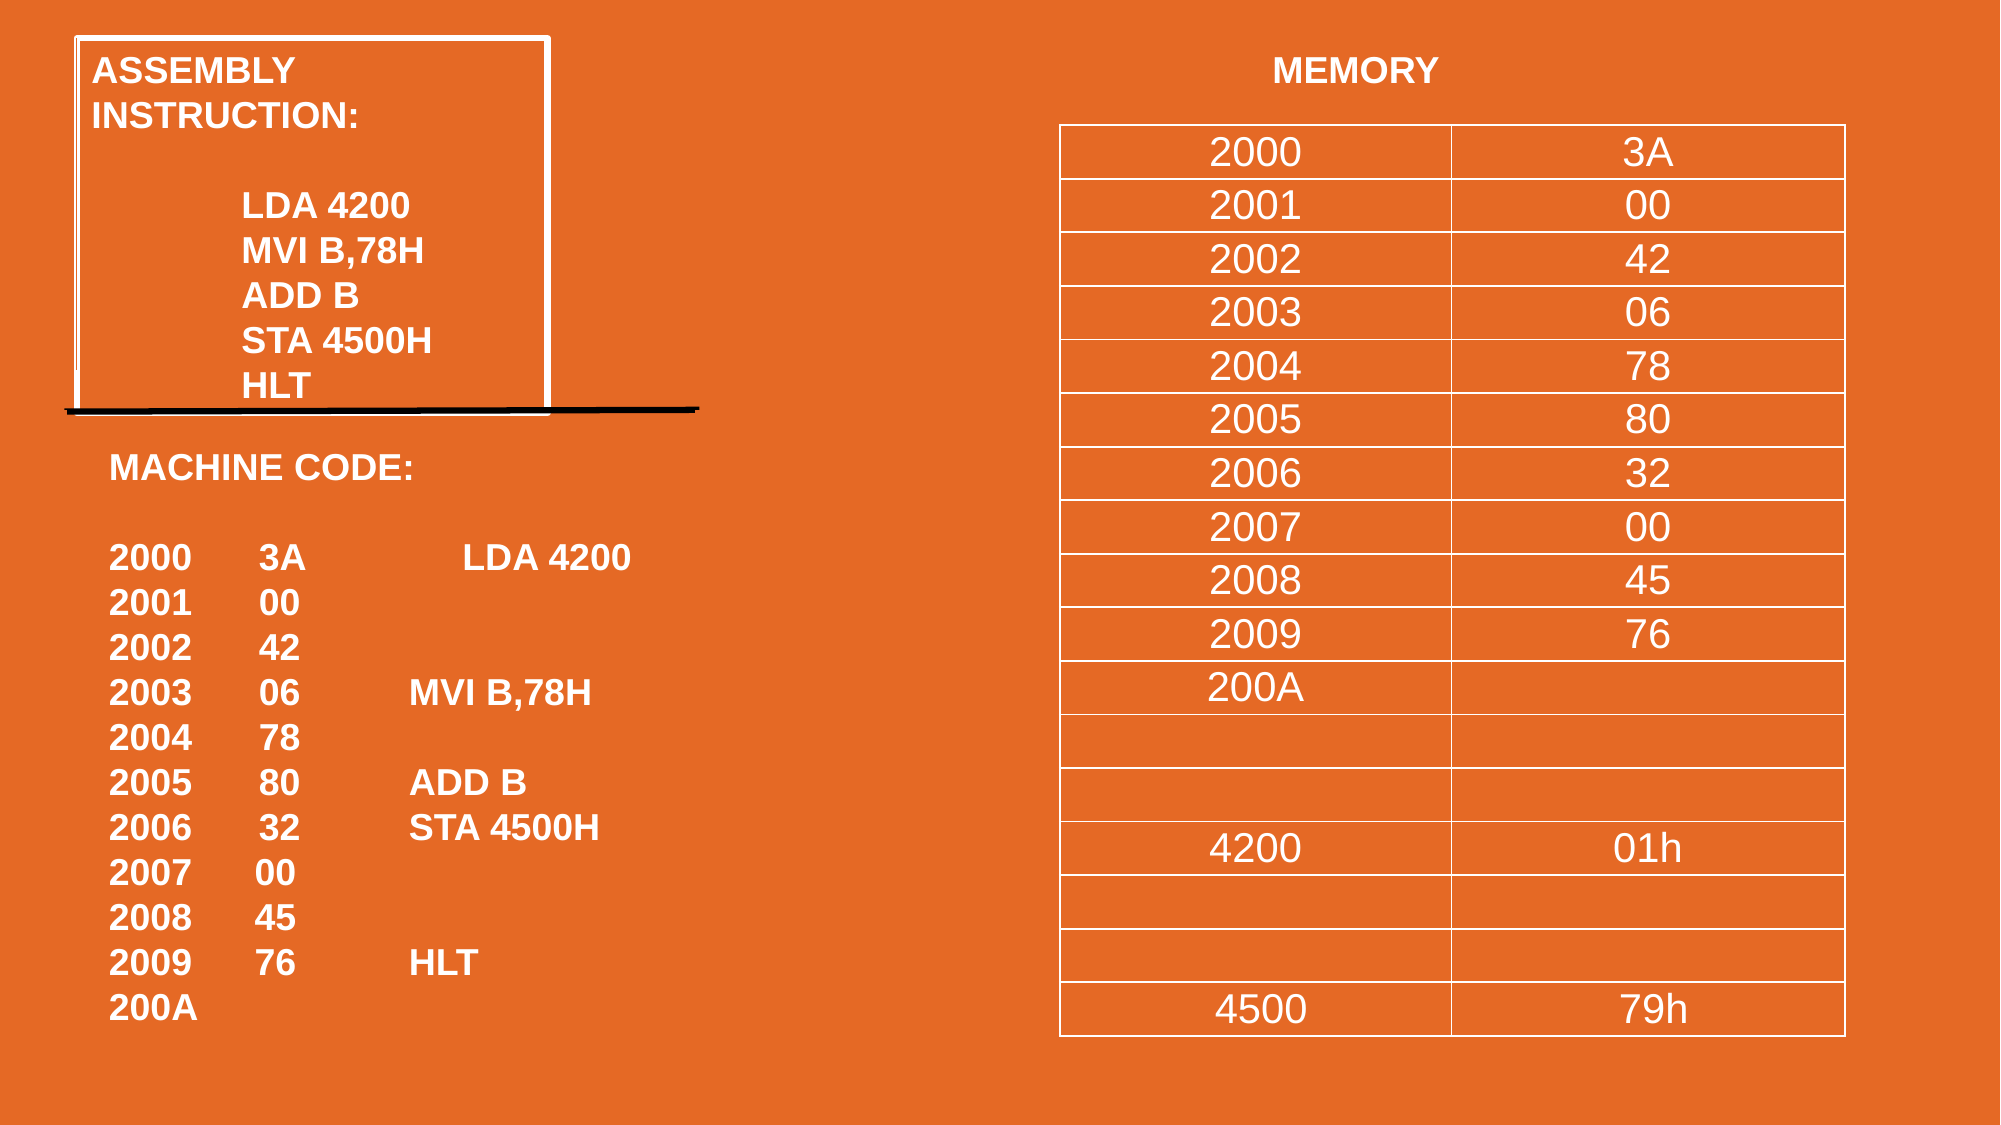

ASSEMBLY INSTRUCTION:

	LDA 4200
	MVI B,78H
	ADD B
	STA 4500H
	HLT
MEMORY
| 2000 | 3A |
| --- | --- |
| 2001 | 00 |
| 2002 | 42 |
| 2003 | 06 |
| 2004 | 78 |
| 2005 | 80 |
| 2006 | 32 |
| 2007 | 00 |
| 2008 | 45 |
| 2009 | 76 |
| 200A |  |
|  |  |
|  |  |
| 4200 | 01h |
|  |  |
|  |  |
| 4500 | 79h |

MACHINE CODE:

2000	3A               LDA 4200
2001	00
2002	42
2003	06 	MVI B,78H
2004	78
2005	80	ADD B
2006	32  	STA 4500H
2007      00
2008      45
2009      76 	HLT
200A